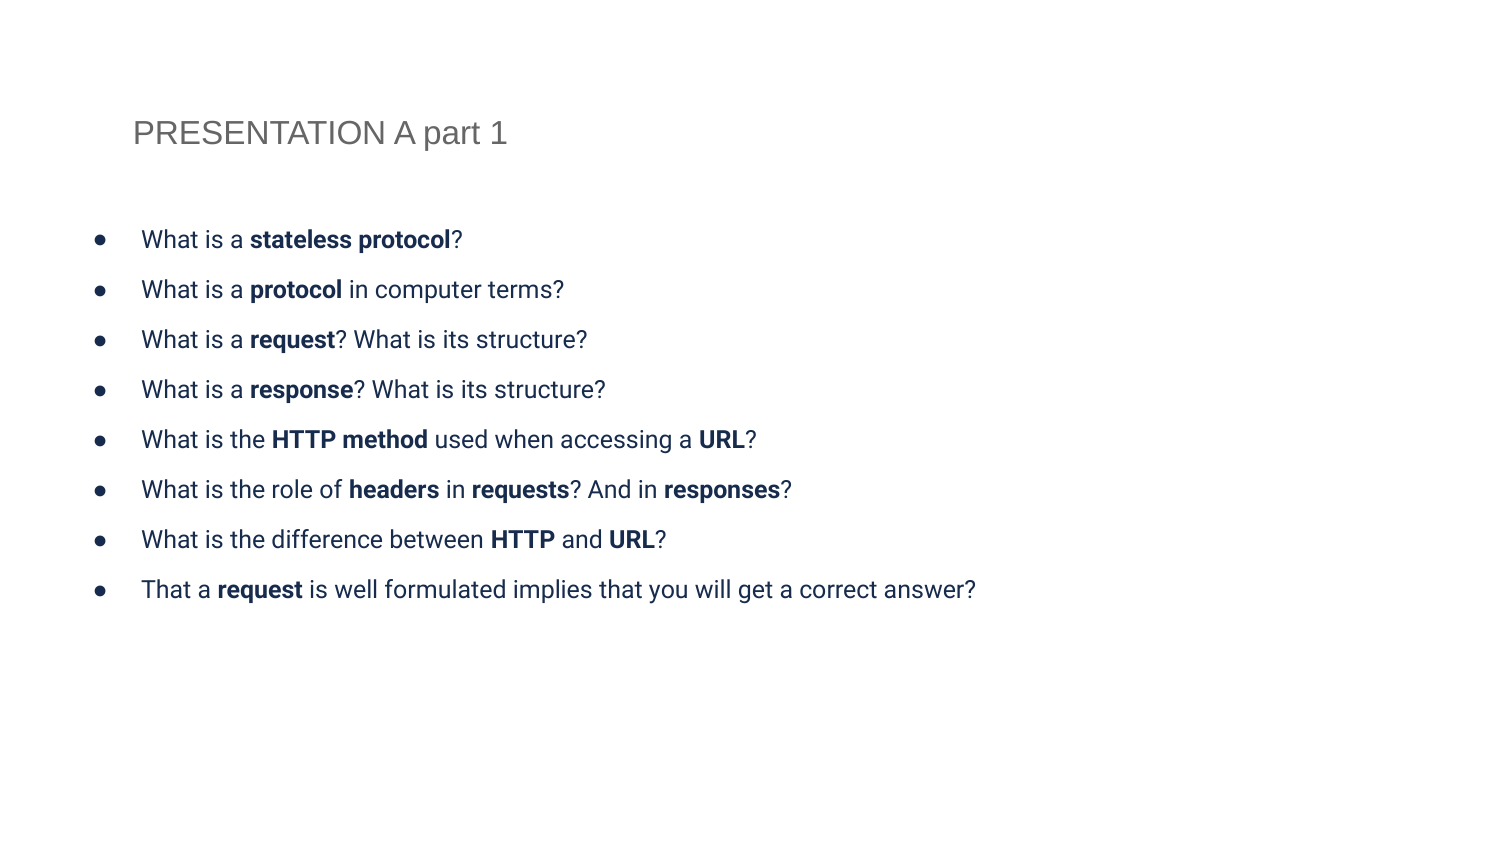

# PRESENTATION A part 1
What is a stateless protocol?
What is a protocol in computer terms?
What is a request? What is its structure?
What is a response? What is its structure?
What is the HTTP method used when accessing a URL?
What is the role of headers in requests? And in responses?
What is the difference between HTTP and URL?
That a request is well formulated implies that you will get a correct answer?